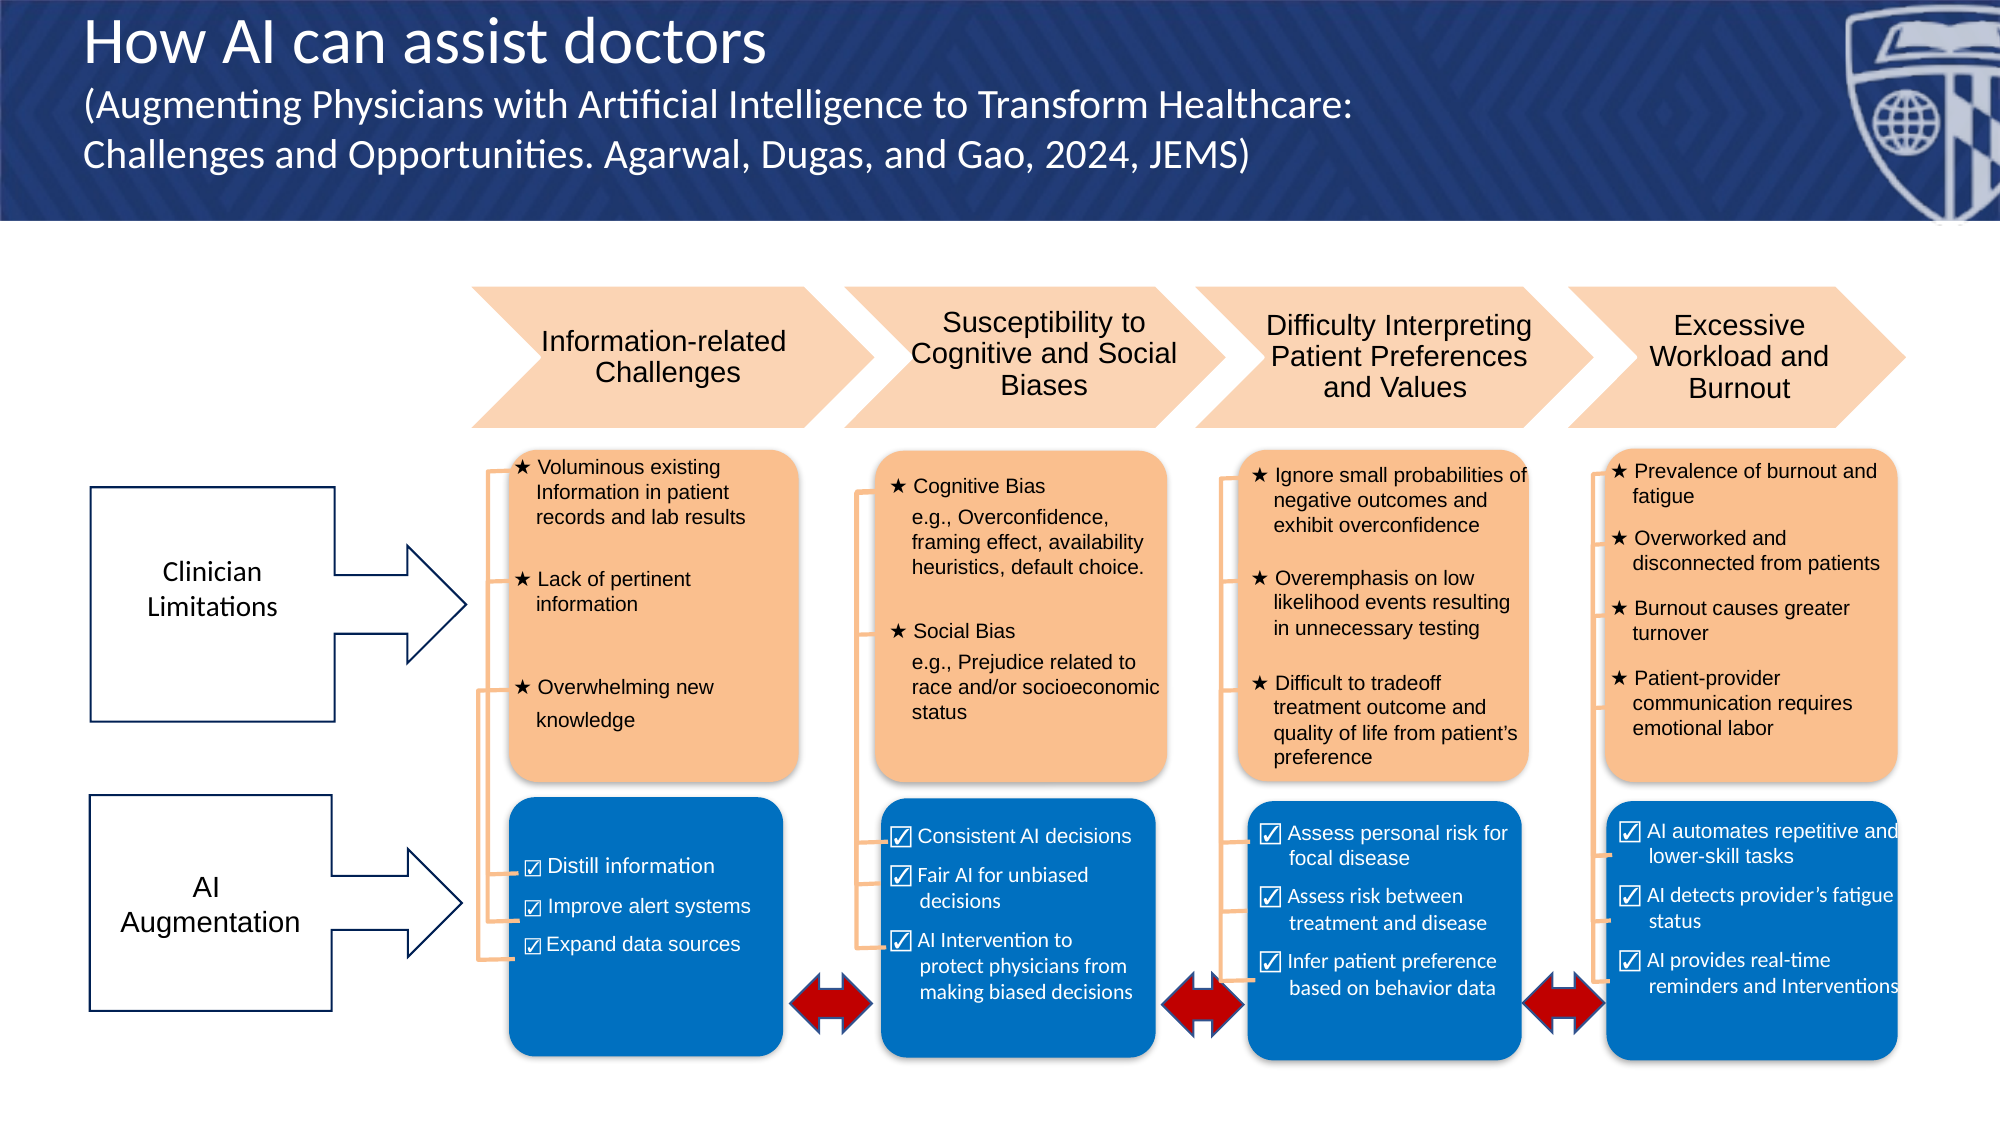

How AI can assist doctors
(Augmenting Physicians with Artificial Intelligence to Transform Healthcare:
Challenges and Opportunities. Agarwal, Dugas, and Gao, 2024, JEMS)

Information-related  Challenges

Susceptibility to Cognitive and Social Biases
Difficulty Interpreting Patient Preferences and Values
Excessive Workload and Burnout
★ Voluminous existing Information in patient records and lab results

★ Lack of pertinent information

★ Overwhelming new knowledge

★ Prevalence of burnout and fatigue

★ Overworked and disconnected from patients

★ Burnout causes greater turnover

★ Patient-provider communication requires emotional labor

★ Ignore small probabilities of negative outcomes and exhibit overconfidence

★ Overemphasis on low likelihood events resulting in unnecessary testing

★ Difficult to tradeoff treatment outcome and quality of life from patient’s preference
★ Cognitive Bias
	e.g., Overconfidence, framing effect, availability heuristics, default choice.

★ Social Bias
	e.g., Prejudice related to race and/or socioeconomic status

Clinician Limitations

AI
Augmentation

☑️ AI automates repetitive and lower-skill tasks
☑️ AI detects provider’s fatigue status
☑️ AI provides real-time reminders and Interventions
☑️ Assess personal risk for focal disease
☑️ Assess risk between treatment and disease
☑️ Infer patient preference based on behavior data
☑️ Consistent AI decisions
☑️ Fair AI for unbiased decisions
☑️ AI Intervention to    protect physicians from making biased decisions
☑️ Distill information
☑️ Improve alert systems
☑️ Expand data sources